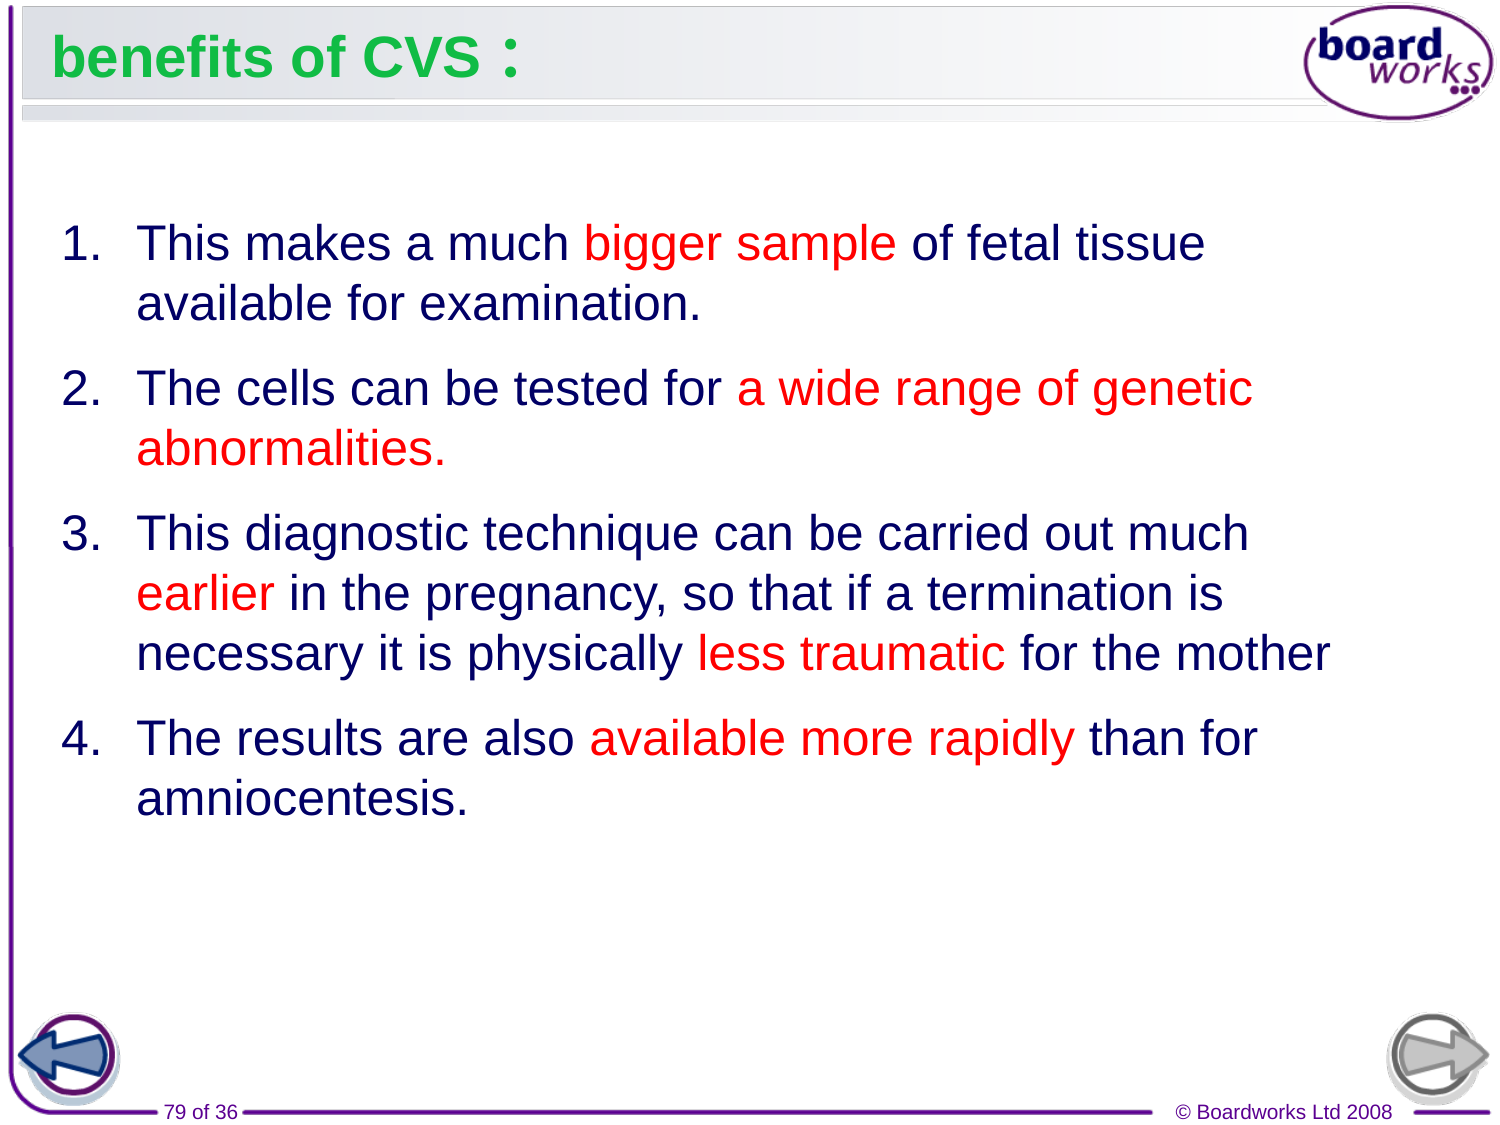

# benefits of CVS：
This makes a much bigger sample of fetal tissue available for examination.
The cells can be tested for a wide range of genetic abnormalities.
This diagnostic technique can be carried out much earlier in the pregnancy, so that if a termination is necessary it is physically less traumatic for the mother
The results are also available more rapidly than for amniocentesis.